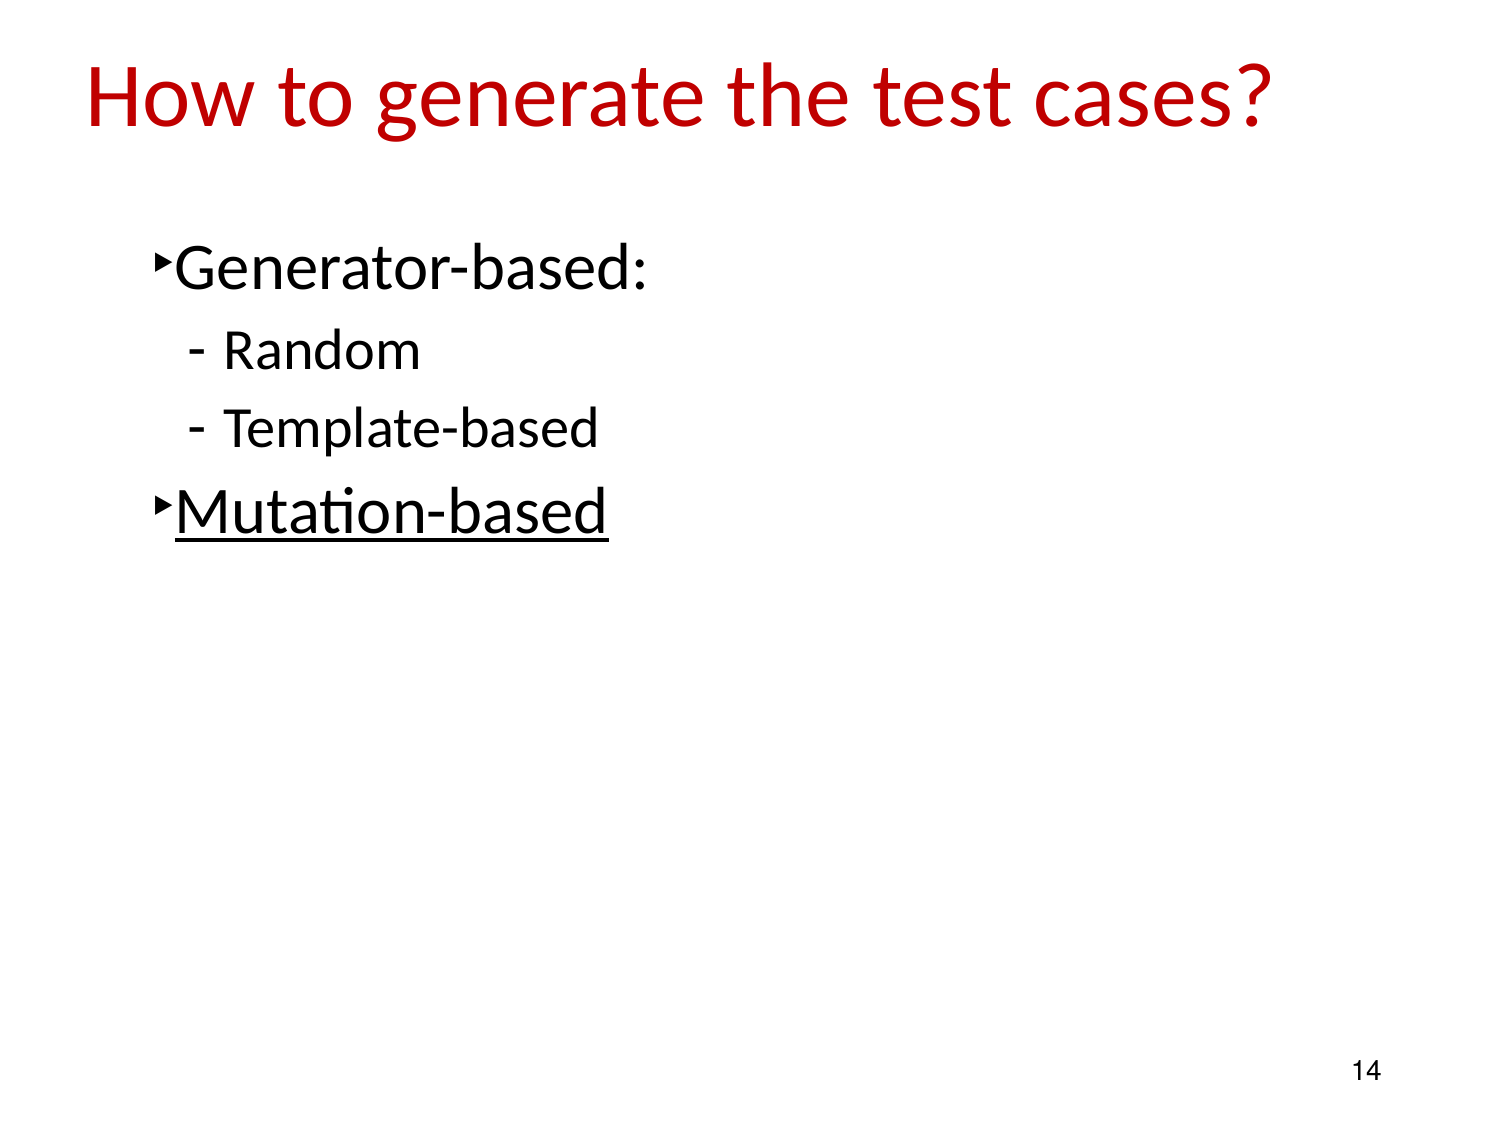

# How to generate the test cases?
Generator-based:
Random
Template-based
Mutation-based
14